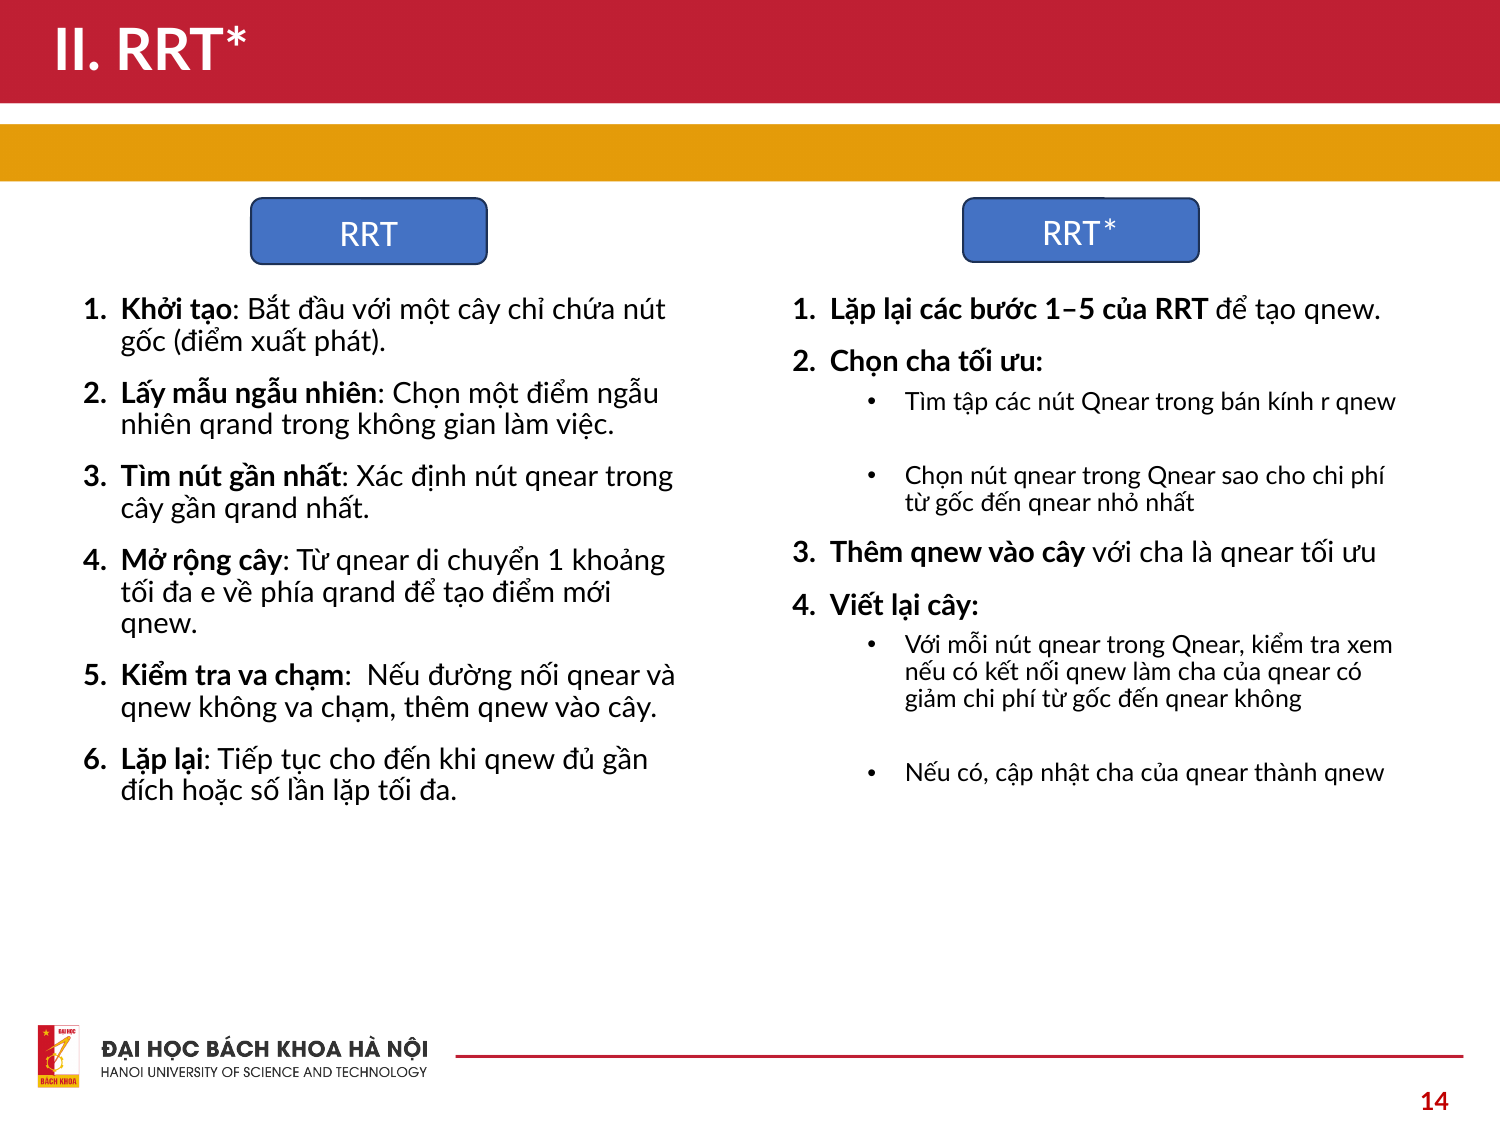

# II. RRT*
RRT
RRT*
Khởi tạo: Bắt đầu với một cây chỉ chứa nút gốc (điểm xuất phát).
Lấy mẫu ngẫu nhiên: Chọn một điểm ngẫu nhiên qrand trong không gian làm việc.
Tìm nút gần nhất: Xác định nút qnear trong cây gần qrand nhất.
Mở rộng cây: Từ qnear di chuyển 1 khoảng tối đa e về phía qrand để tạo điểm mới qnew.
Kiểm tra va chạm:  Nếu đường nối qnear và qnew không va chạm, thêm qnew vào cây.
Lặp lại: Tiếp tục cho đến khi qnew đủ gần đích hoặc số lần lặp tối đa.
Lặp lại các bước 1–5 của RRT để tạo qnew.
Chọn cha tối ưu:
Tìm tập các nút Qnear trong bán kính r qnew

Chọn nút qnear trong Qnear sao cho chi phí từ gốc đến qnear nhỏ nhất
Thêm qnew vào cây với cha là qnear tối ưu
Viết lại cây:
Với mỗi nút qnear trong Qnear, kiểm tra xem nếu có kết nối qnew làm cha của qnear có giảm chi phí từ gốc đến qnear không

Nếu có, cập nhật cha của qnear thành qnew

14